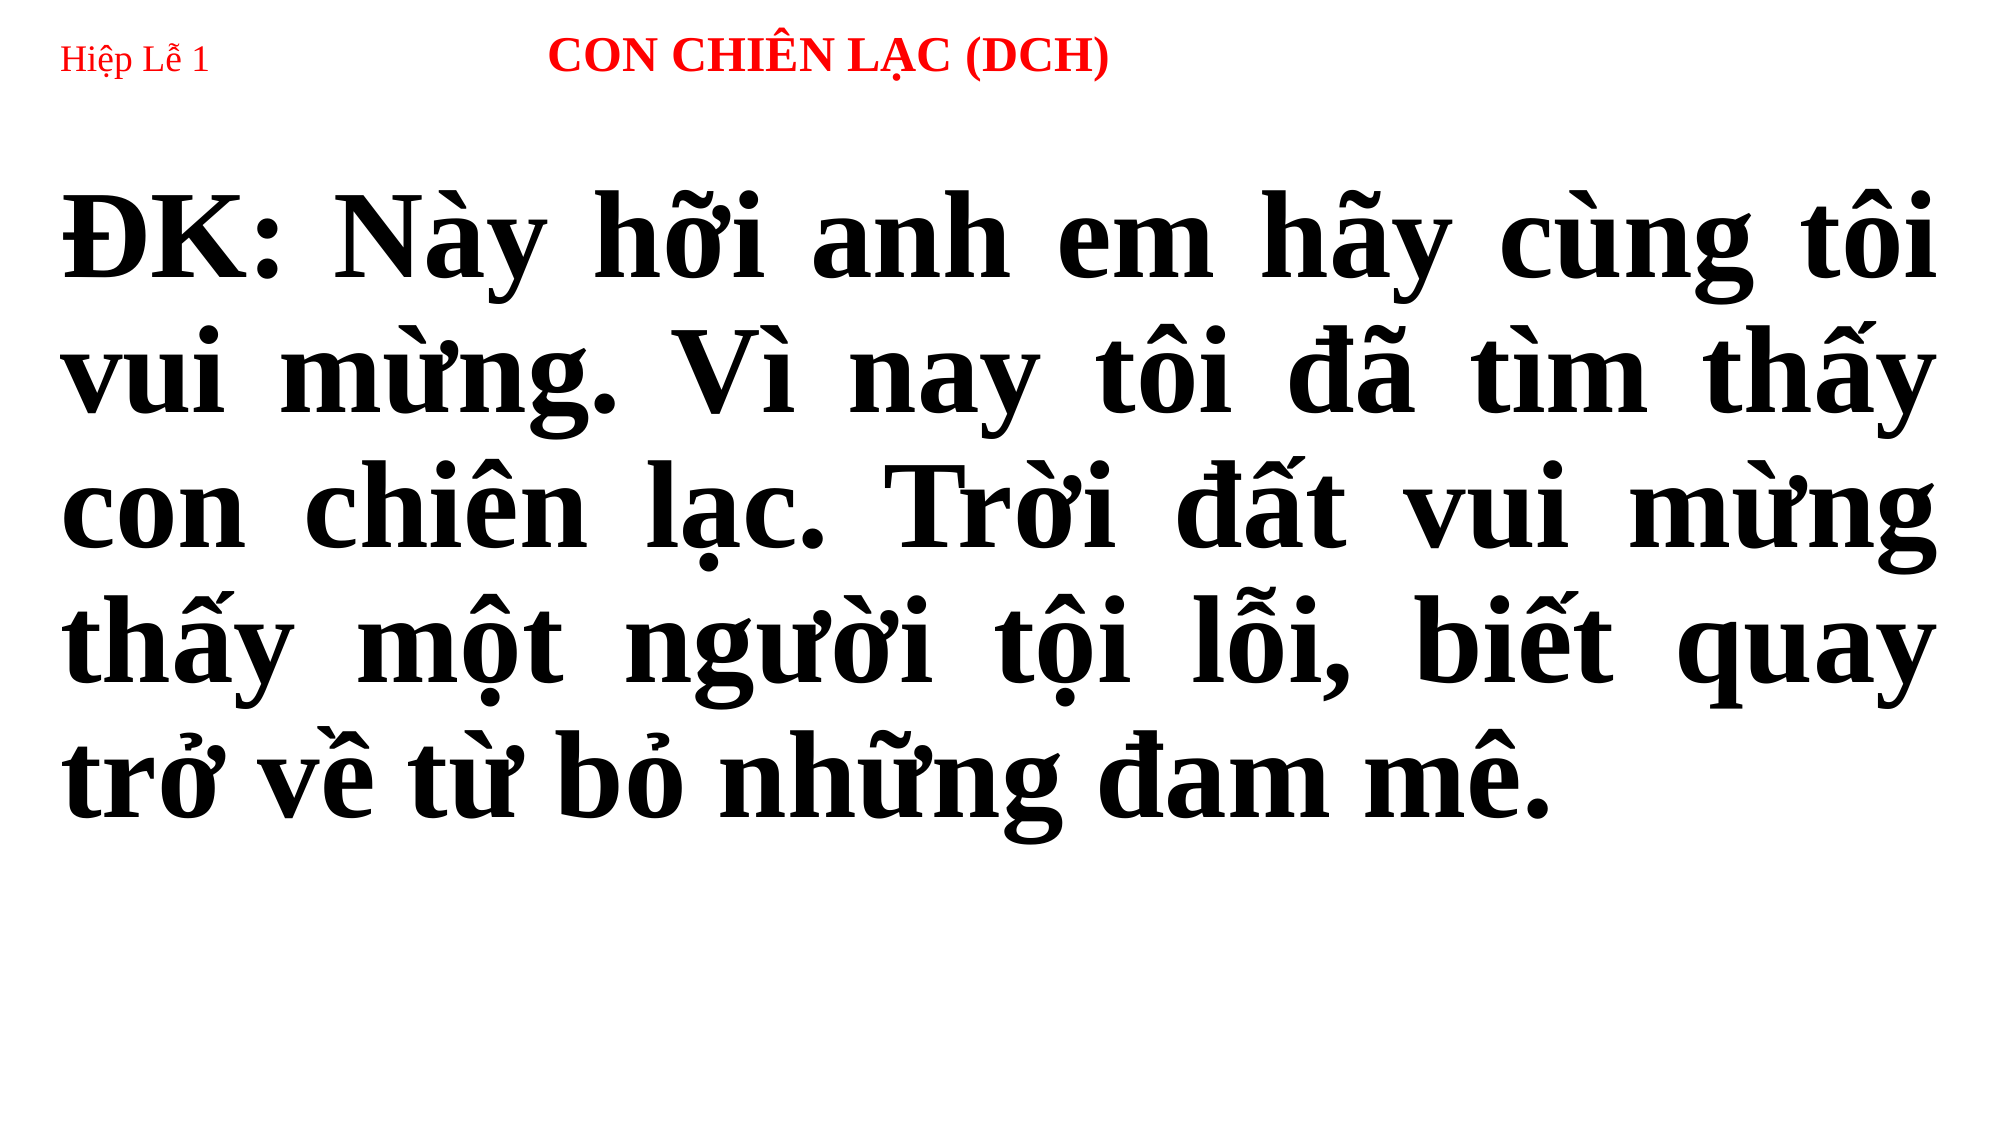

# Hiệp Lễ 1                    	    CON CHIÊN LẠC (DCH)
ĐK: Này hỡi anh em hãy cùng tôi vui mừng. Vì nay tôi đã tìm thấy con chiên lạc. Trời đất vui mừng thấy một người tội lỗi, biết quay trở về từ bỏ những đam mê.